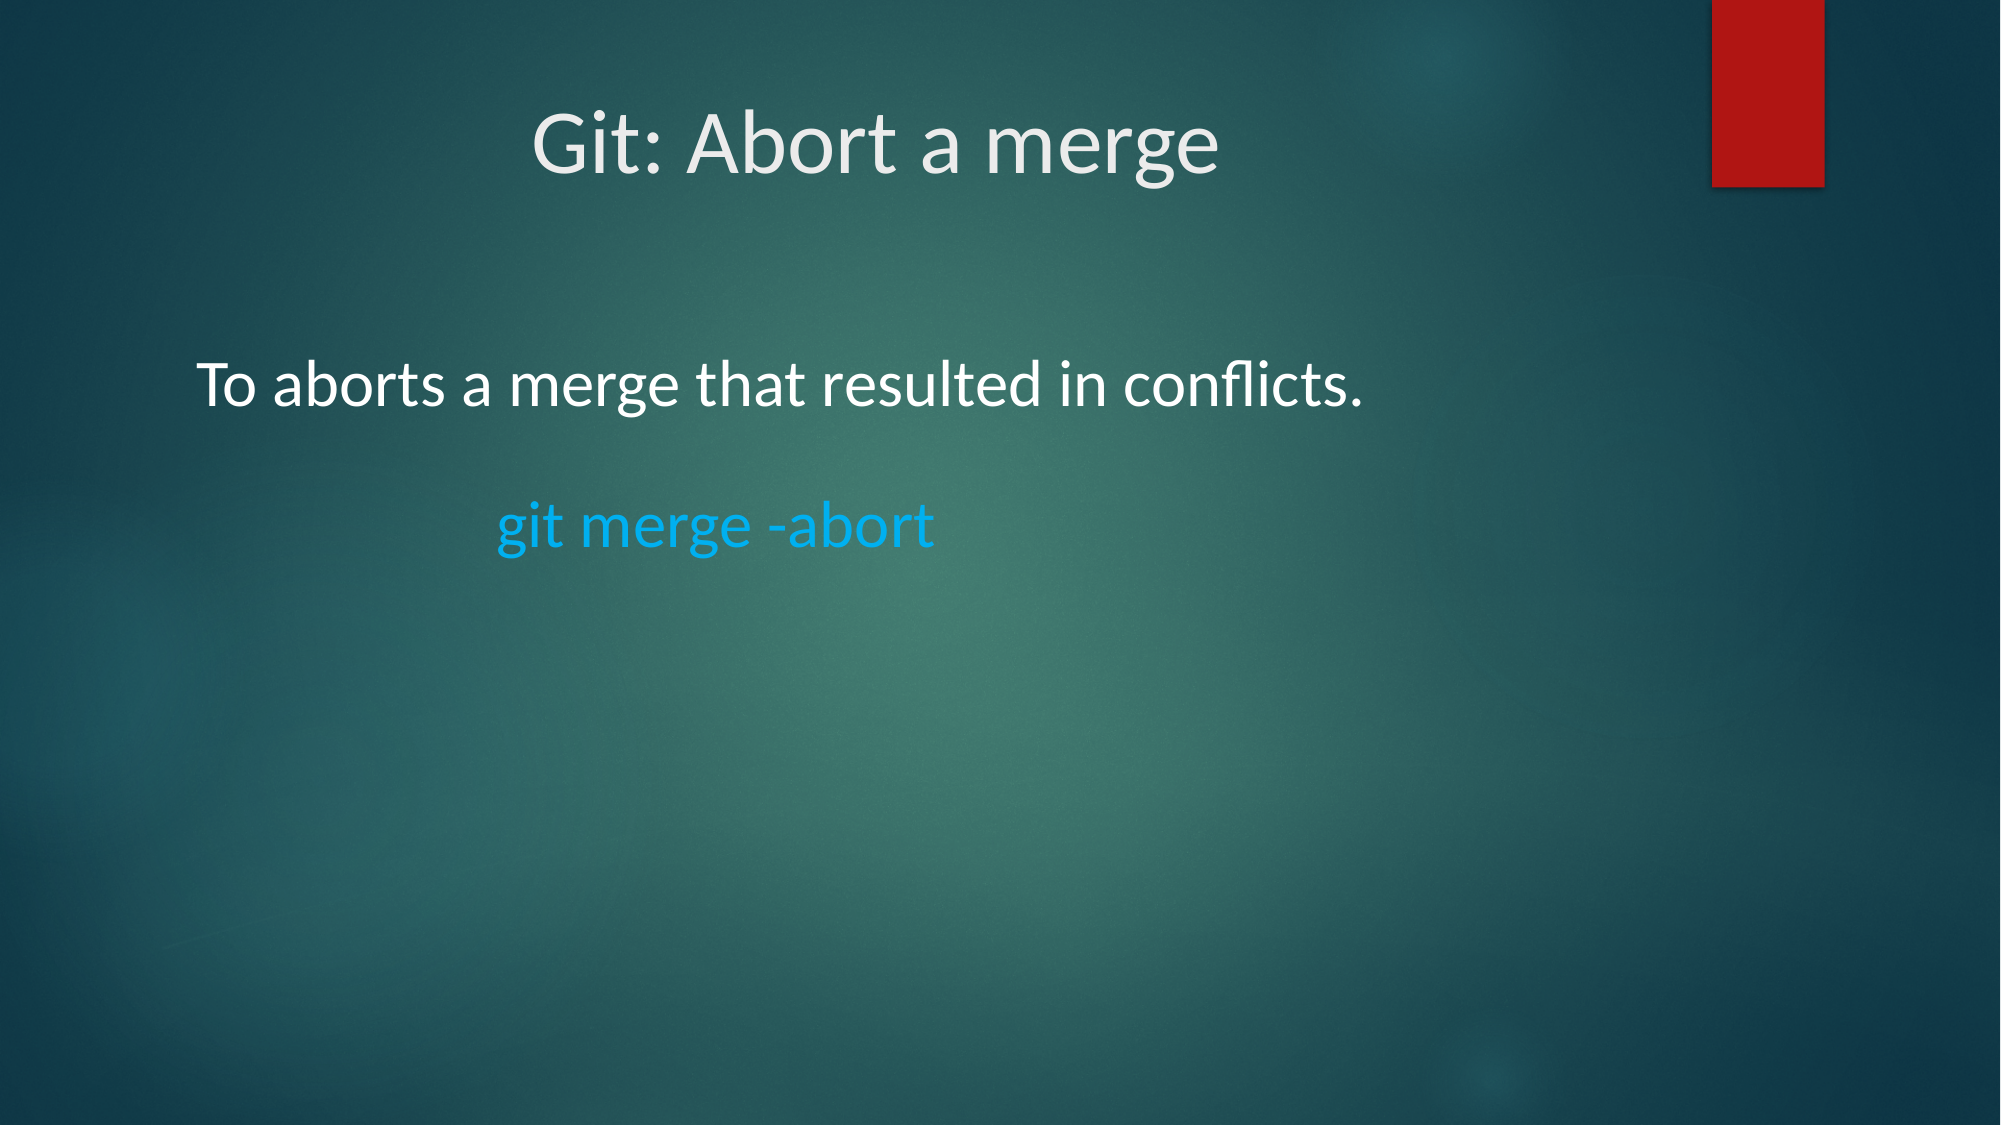

# Git: Abort a merge
To aborts a merge that resulted in conflicts.
		git merge -abort